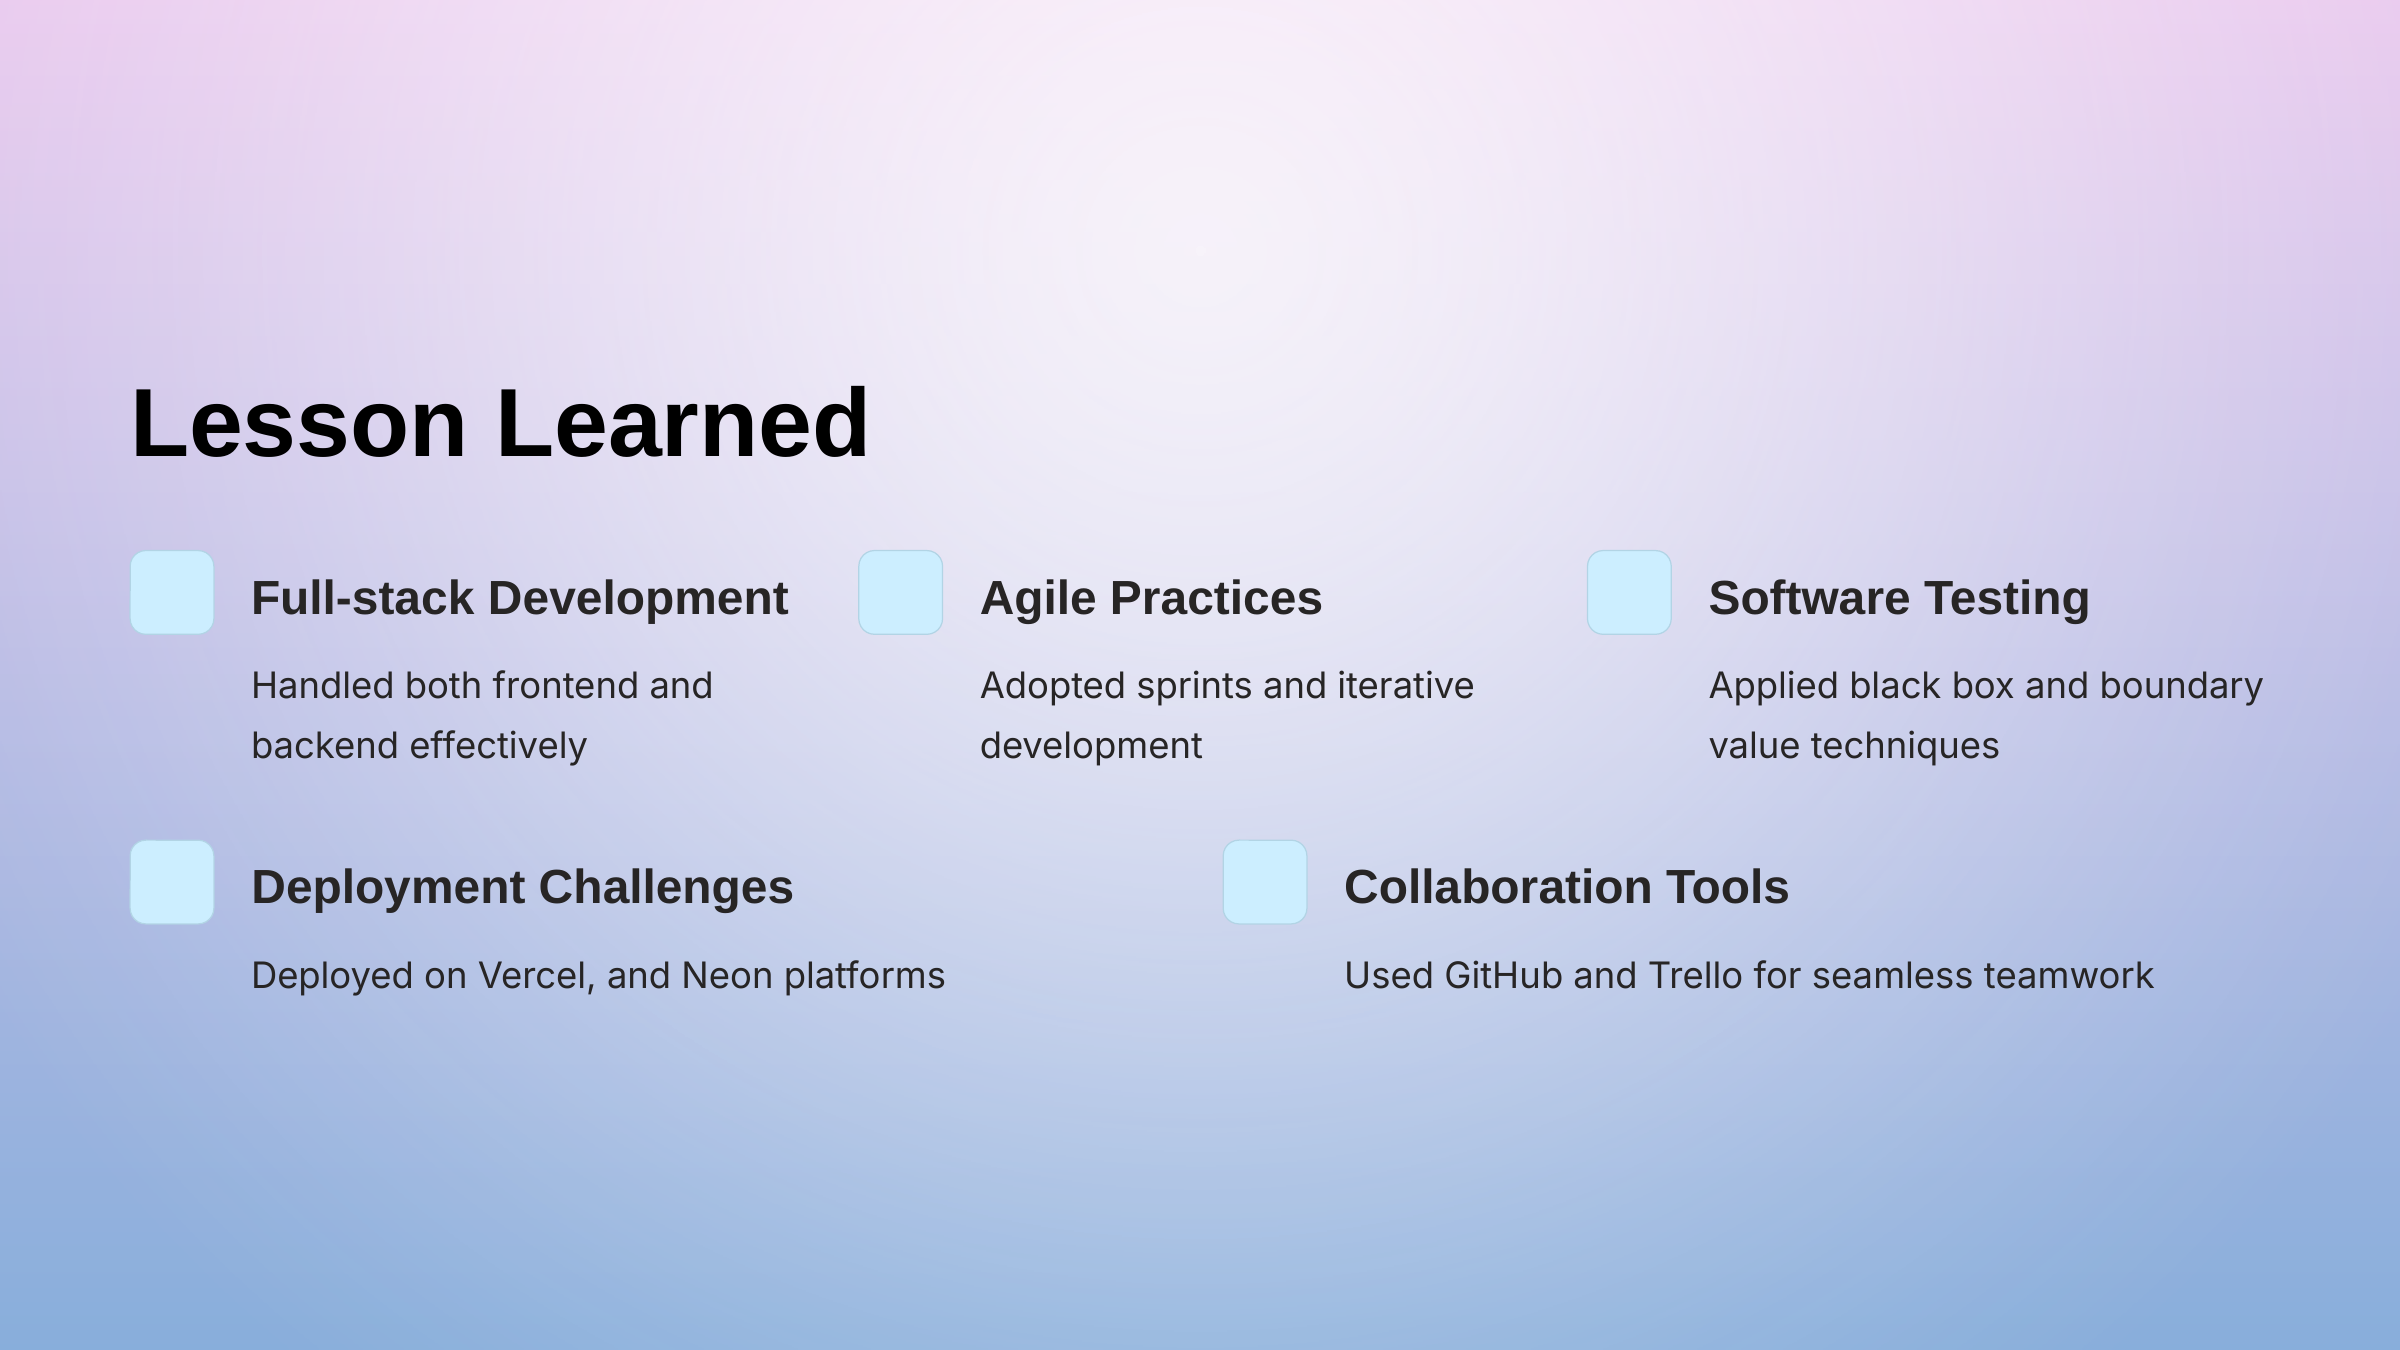

Lesson Learned

Full-stack Development
Agile Practices
Software Testing
Handled both frontend and backend effectively
Adopted sprints and iterative development
Applied black box and boundary value techniques

Deployment Challenges
Collaboration Tools
Deployed on Vercel, and Neon platforms
Used GitHub and Trello for seamless teamwork